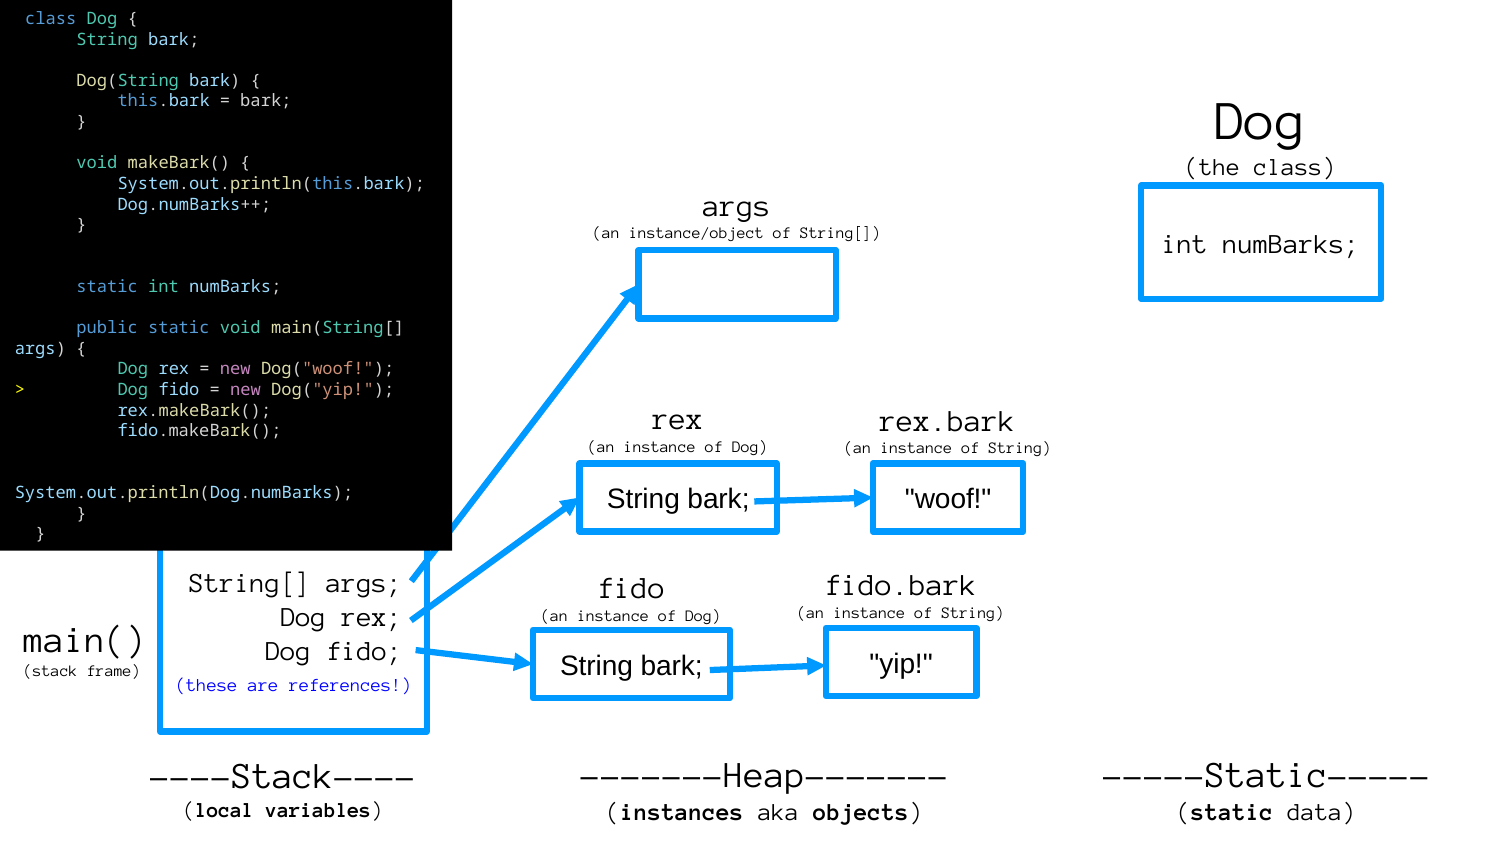

class Dog {
      String bark;

      Dog(String bark) {
          this.bark = bark;
      }

      void makeBark() {
          System.out.println(this.bark);
          Dog.numBarks++;
      }

      static int numBarks;

>     public static void main(String[] args) {
          Dog rex = new Dog("woof!");
>         Dog fido = new Dog("yip!");
          rex.makeBark();
          fido.makeBark();

          System.out.println(Dog.numBarks);
      }
  }
Dog
(the class)
args
(an instance/object of String[])
int numBarks;

rex
(an instance of Dog)
rex.bark
(an instance of String)
String bark;
"woof!"

fido.bark
(an instance of String)
String[] args;
Dog rex;
Dog fido;
fido
(an instance of Dog)
main()
(stack frame)
"yip!"
String bark;
(these are references!)
-------Heap-------
(instances aka objects)
-----Static-----
(static data)
----Stack----
(local variables)